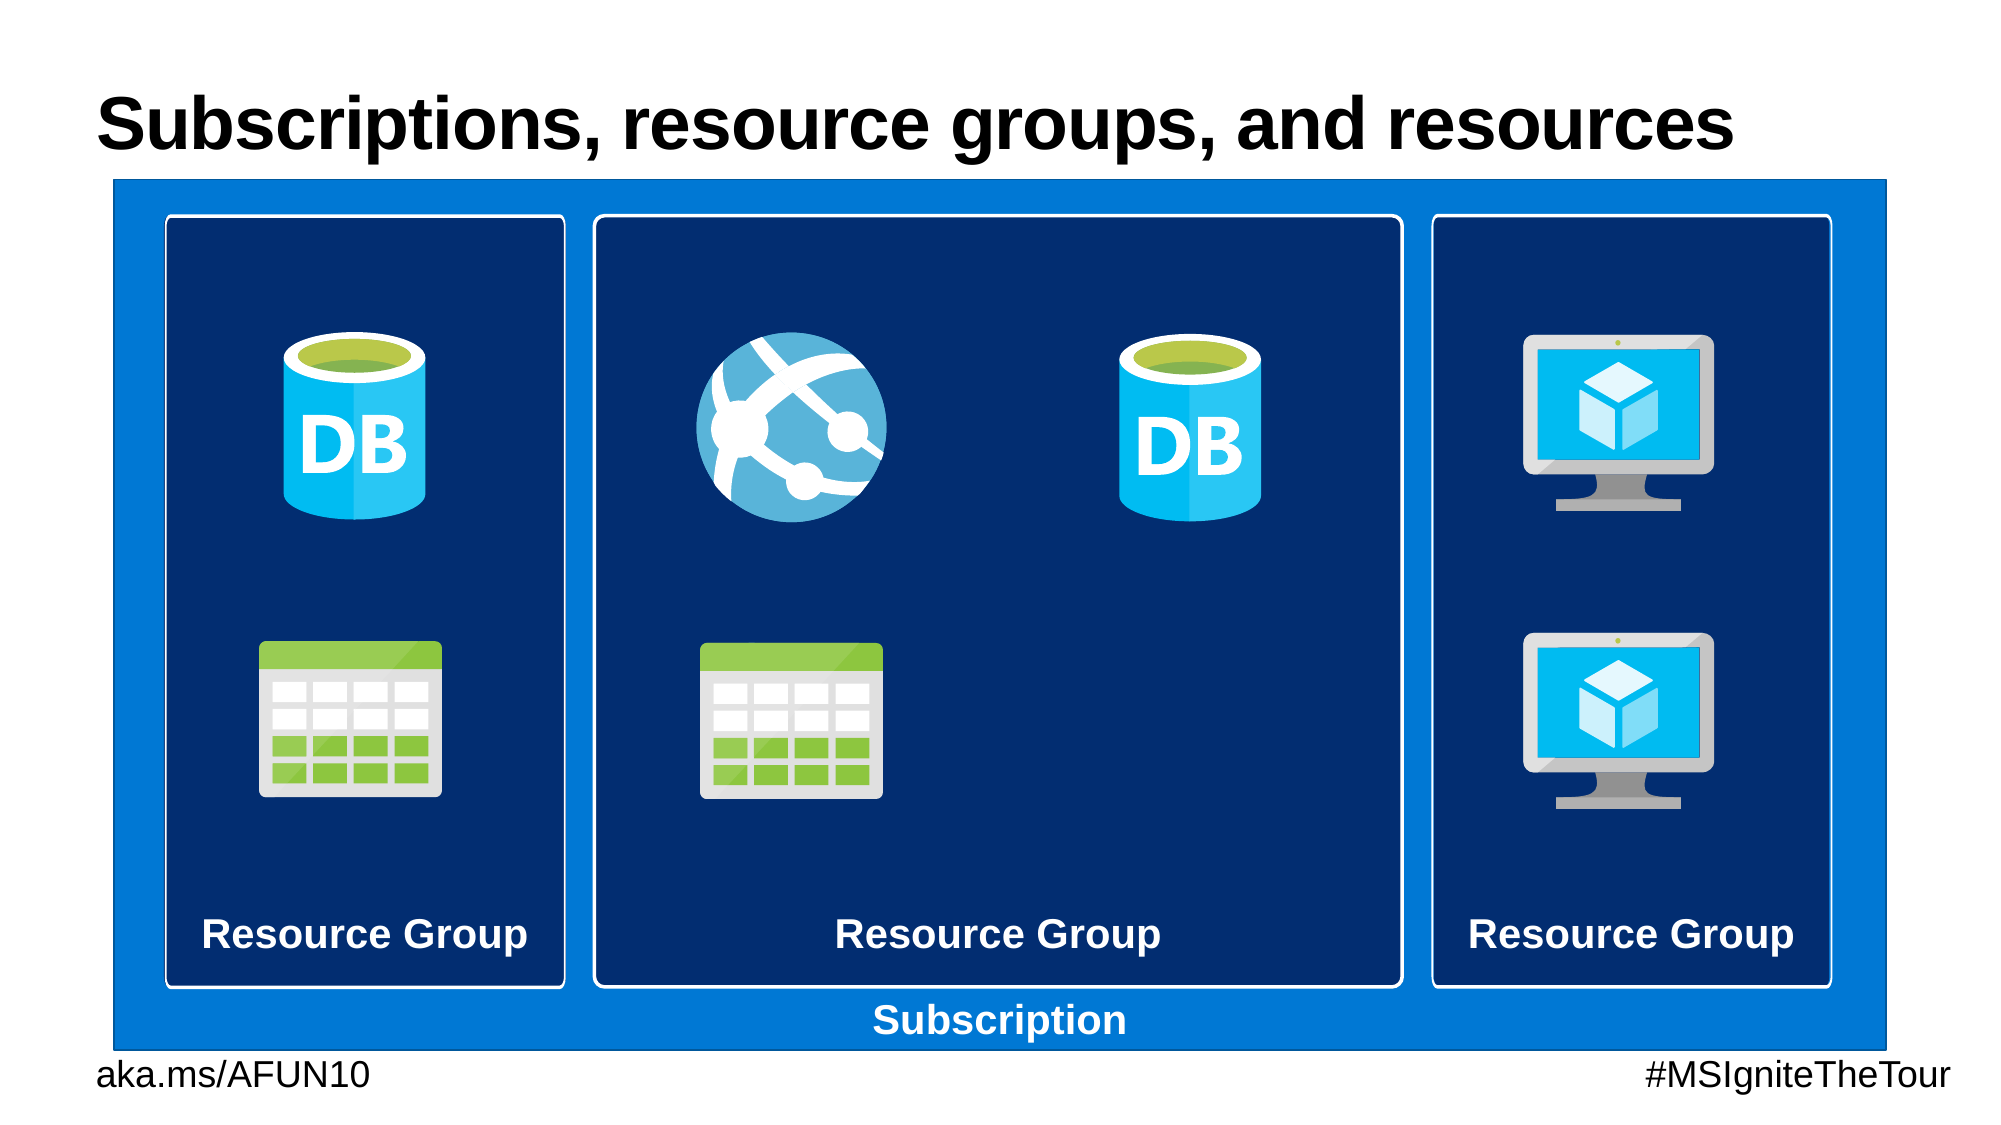

# Subscriptions, resource groups, and resources
Subscription

Resource Group
Resource Group
Resource Group